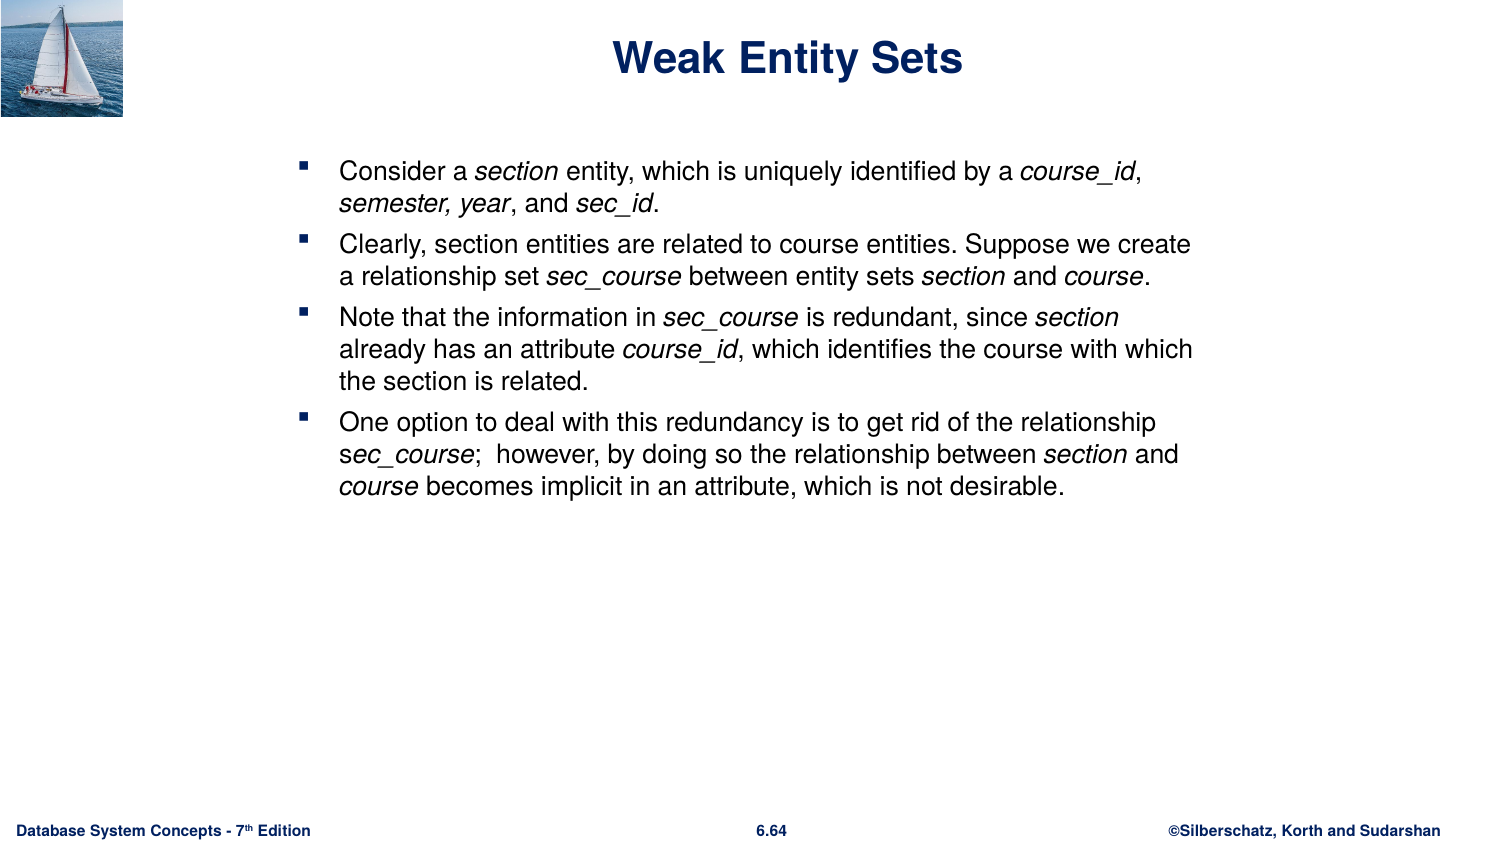

# Weak Entity Sets
Consider a section entity, which is uniquely identified by a course_id, semester, year, and sec_id.
Clearly, section entities are related to course entities. Suppose we create a relationship set sec_course between entity sets section and course.
Note that the information in sec_course is redundant, since section already has an attribute course_id, which identifies the course with which the section is related.
One option to deal with this redundancy is to get rid of the relationship sec_course;  however, by doing so the relationship between section and course becomes implicit in an attribute, which is not desirable.